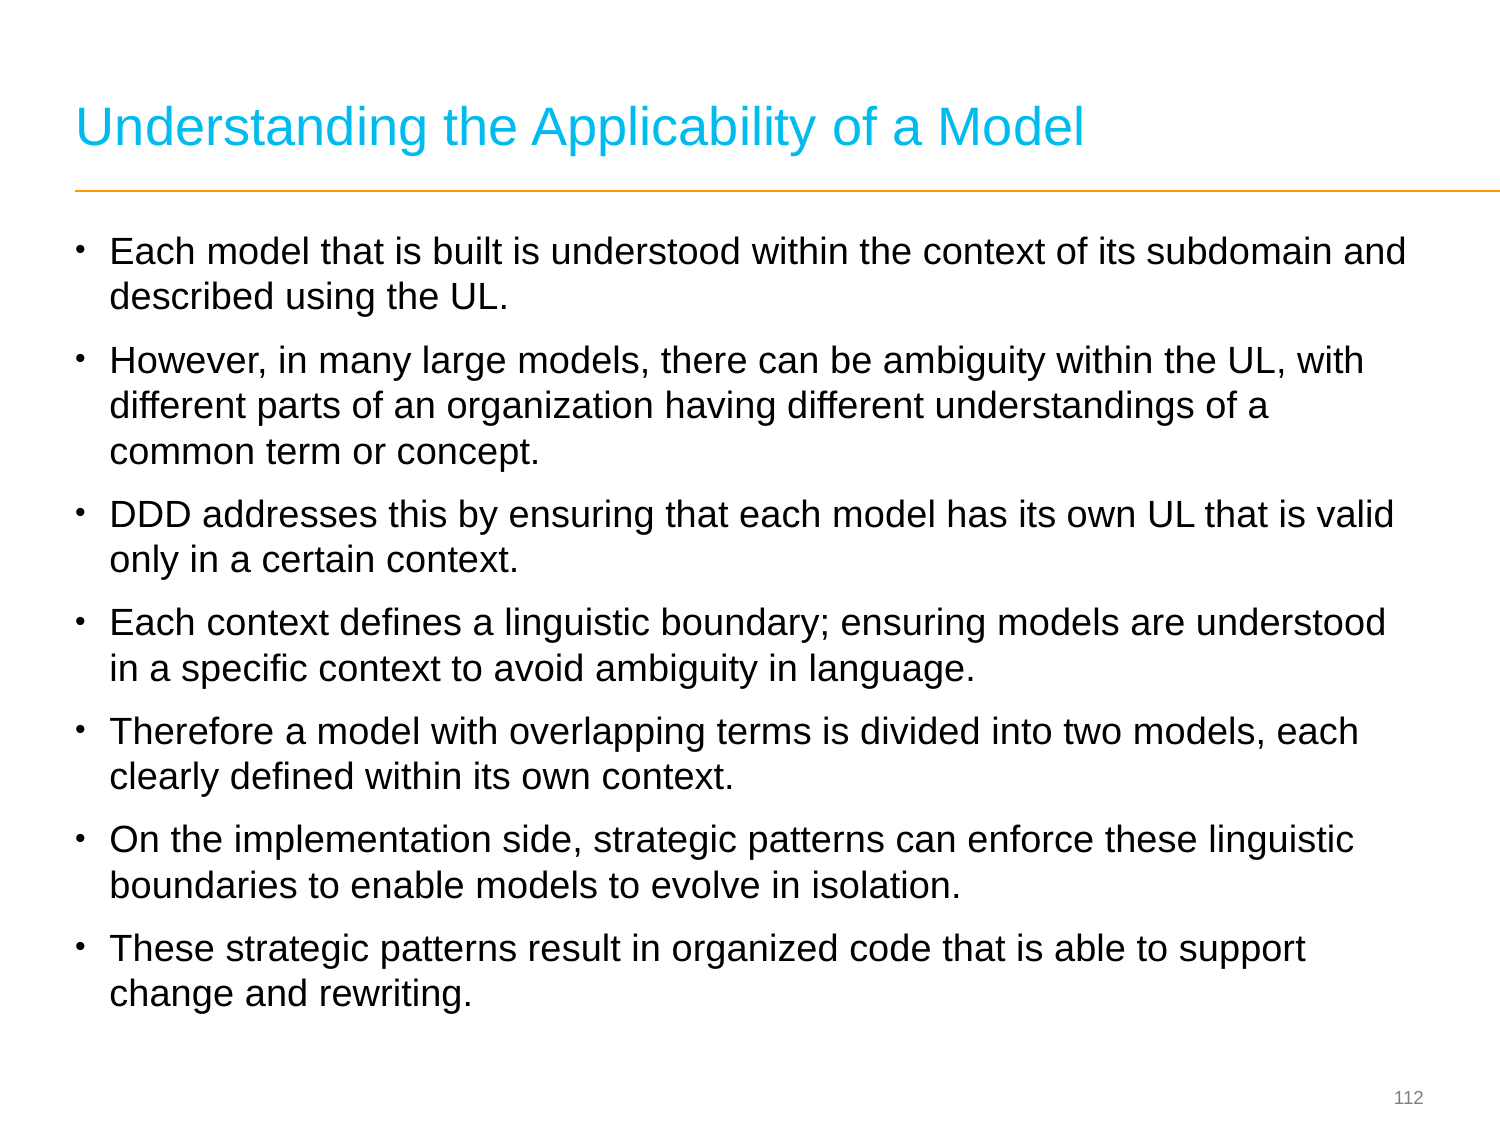

# Understanding the Applicability of a Model
Each model that is built is understood within the context of its subdomain and described using the UL.
However, in many large models, there can be ambiguity within the UL, with different parts of an organization having different understandings of a common term or concept.
DDD addresses this by ensuring that each model has its own UL that is valid only in a certain context.
Each context defines a linguistic boundary; ensuring models are understood in a specific context to avoid ambiguity in language.
Therefore a model with overlapping terms is divided into two models, each clearly defined within its own context.
On the implementation side, strategic patterns can enforce these linguistic boundaries to enable models to evolve in isolation.
These strategic patterns result in organized code that is able to support change and rewriting.